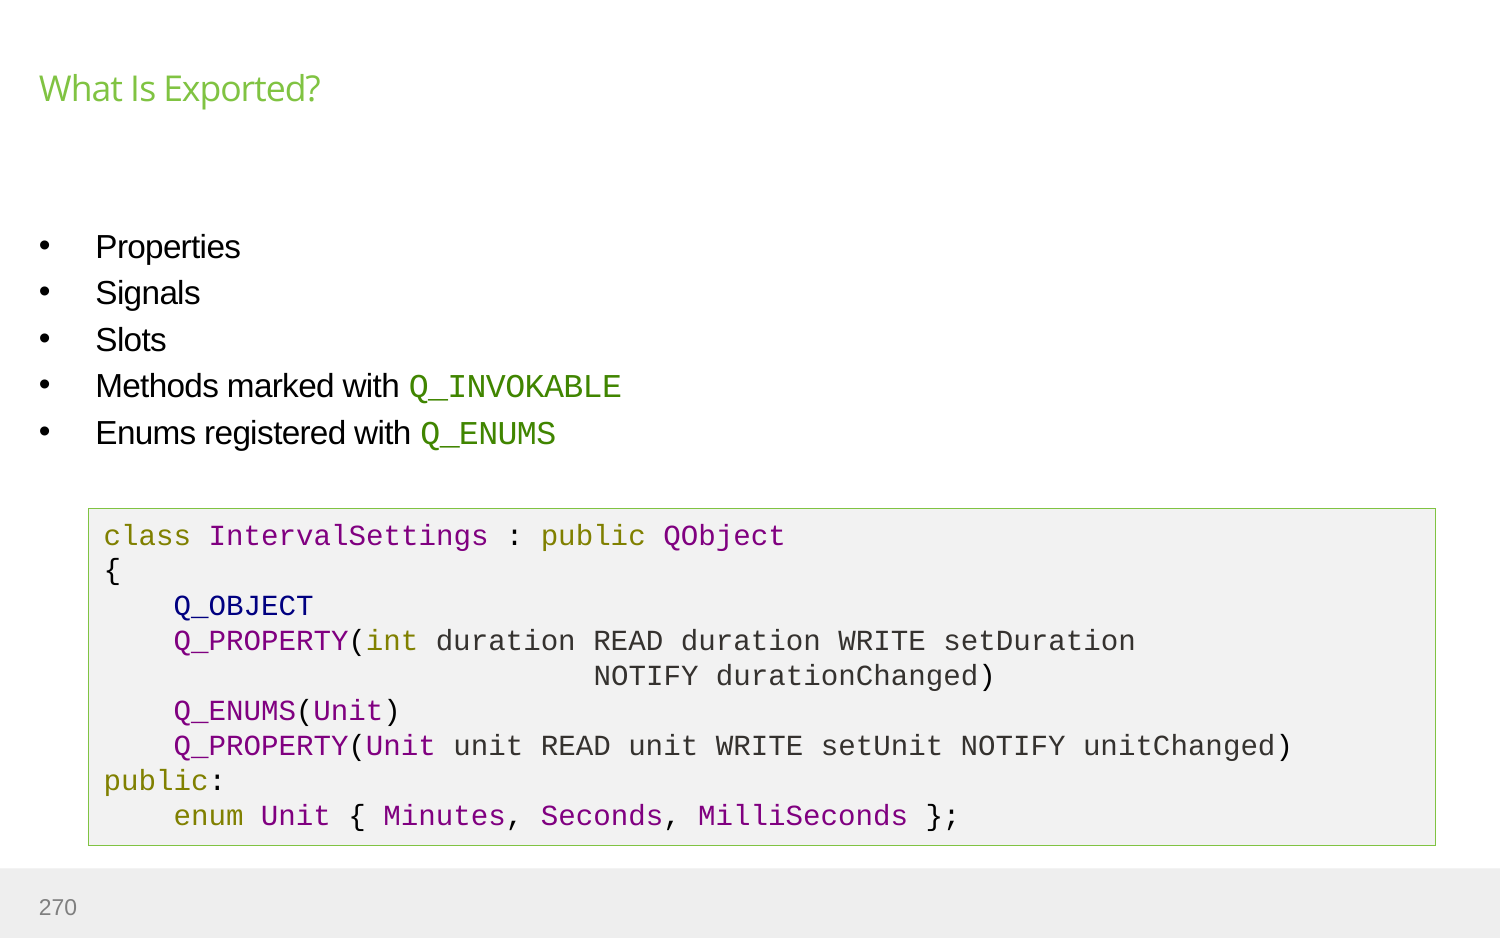

# What Is Exported?
Properties
Signals
Slots
Methods marked with Q_INVOKABLE
Enums registered with Q_ENUMS
class IntervalSettings : public QObject
{
    Q_OBJECT
    Q_PROPERTY(int duration READ duration WRITE setDuration
                            NOTIFY durationChanged)
    Q_ENUMS(Unit)
    Q_PROPERTY(Unit unit READ unit WRITE setUnit NOTIFY unitChanged)
public:
    enum Unit { Minutes, Seconds, MilliSeconds };

270